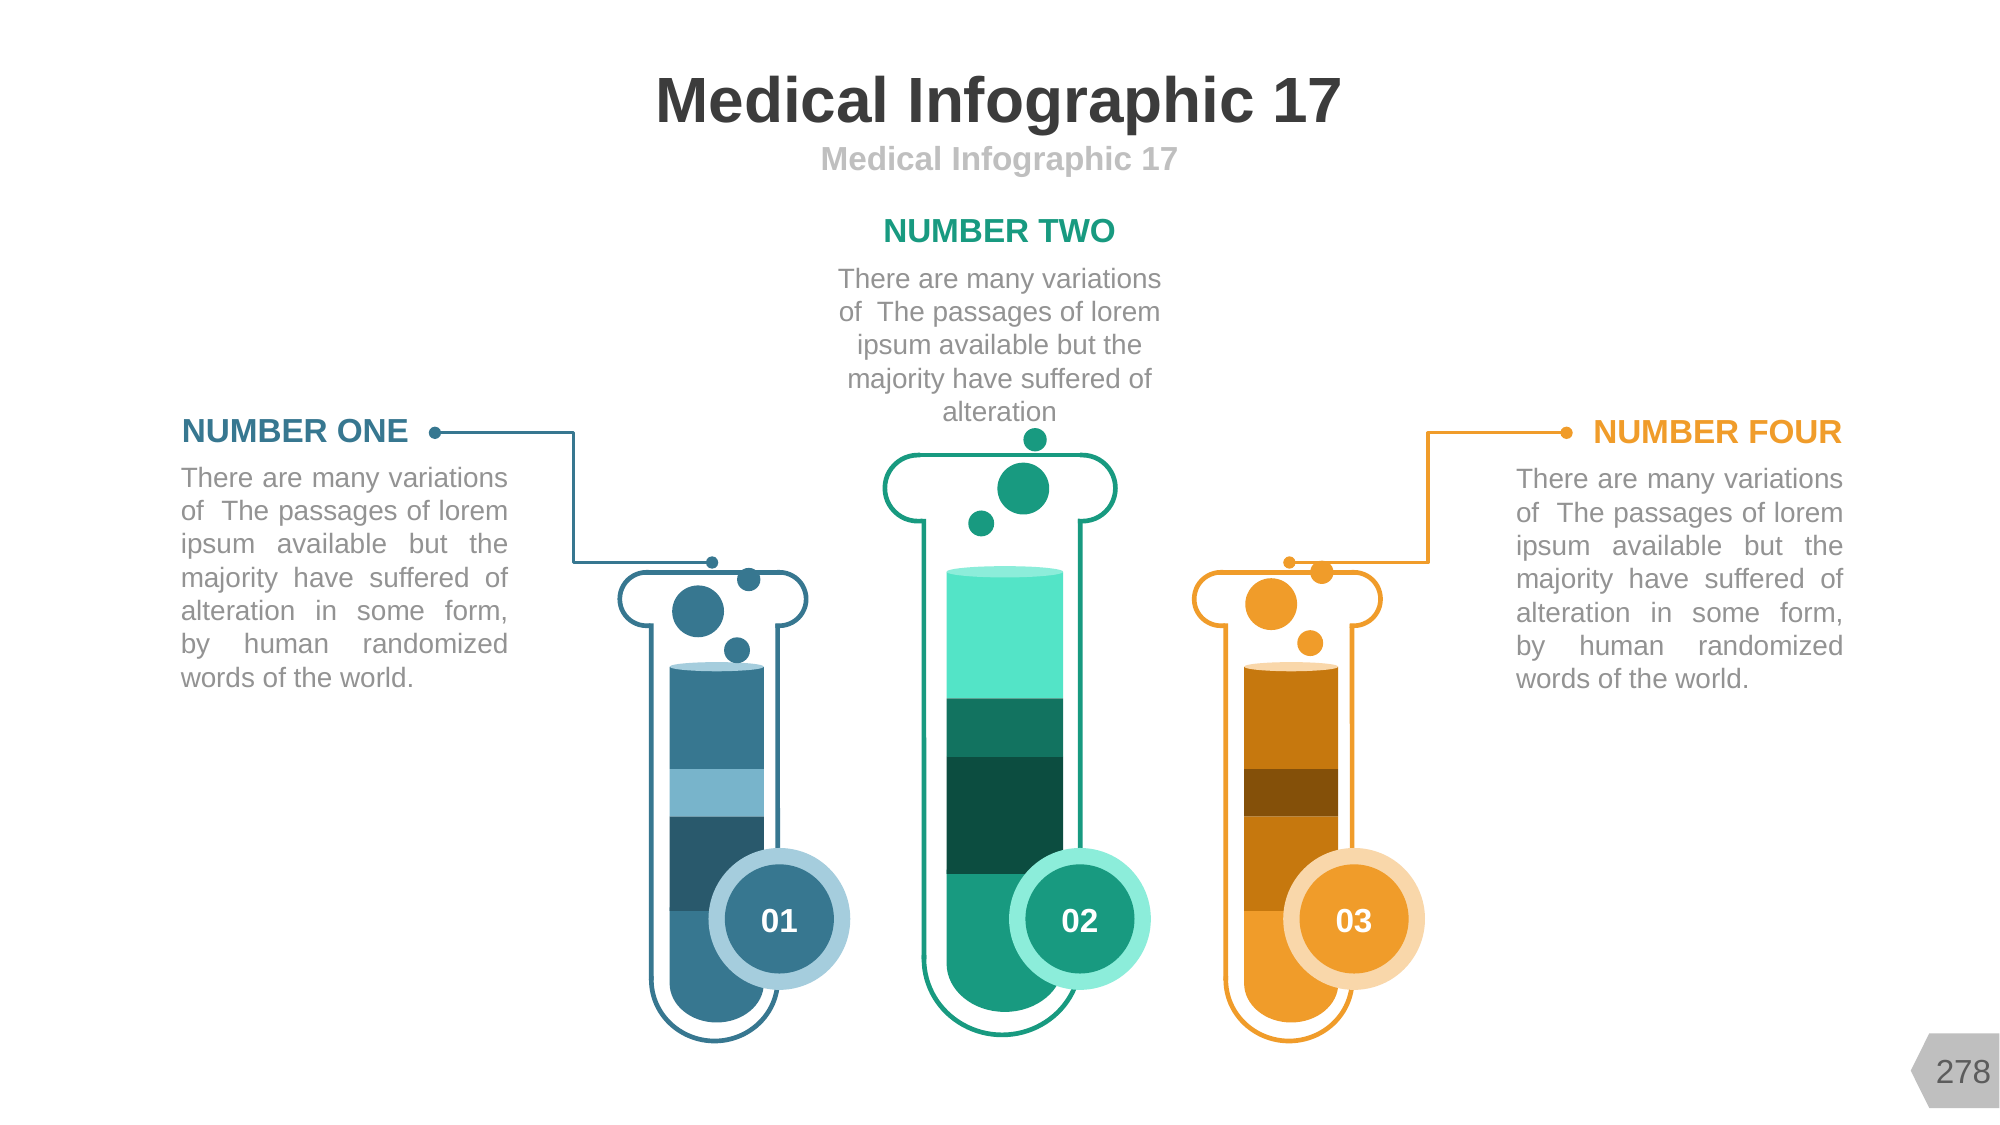

# Medical Infographic 17
Medical Infographic 17
NUMBER TWO
There are many variations of  The passages of lorem ipsum available but the majority have suffered of alteration
NUMBER ONE
There are many variations of  The passages of lorem ipsum available but the majority have suffered of alteration in some form, by human randomized words of the world.
NUMBER FOUR
There are many variations of  The passages of lorem ipsum available but the majority have suffered of alteration in some form, by human randomized words of the world.

01

02

03